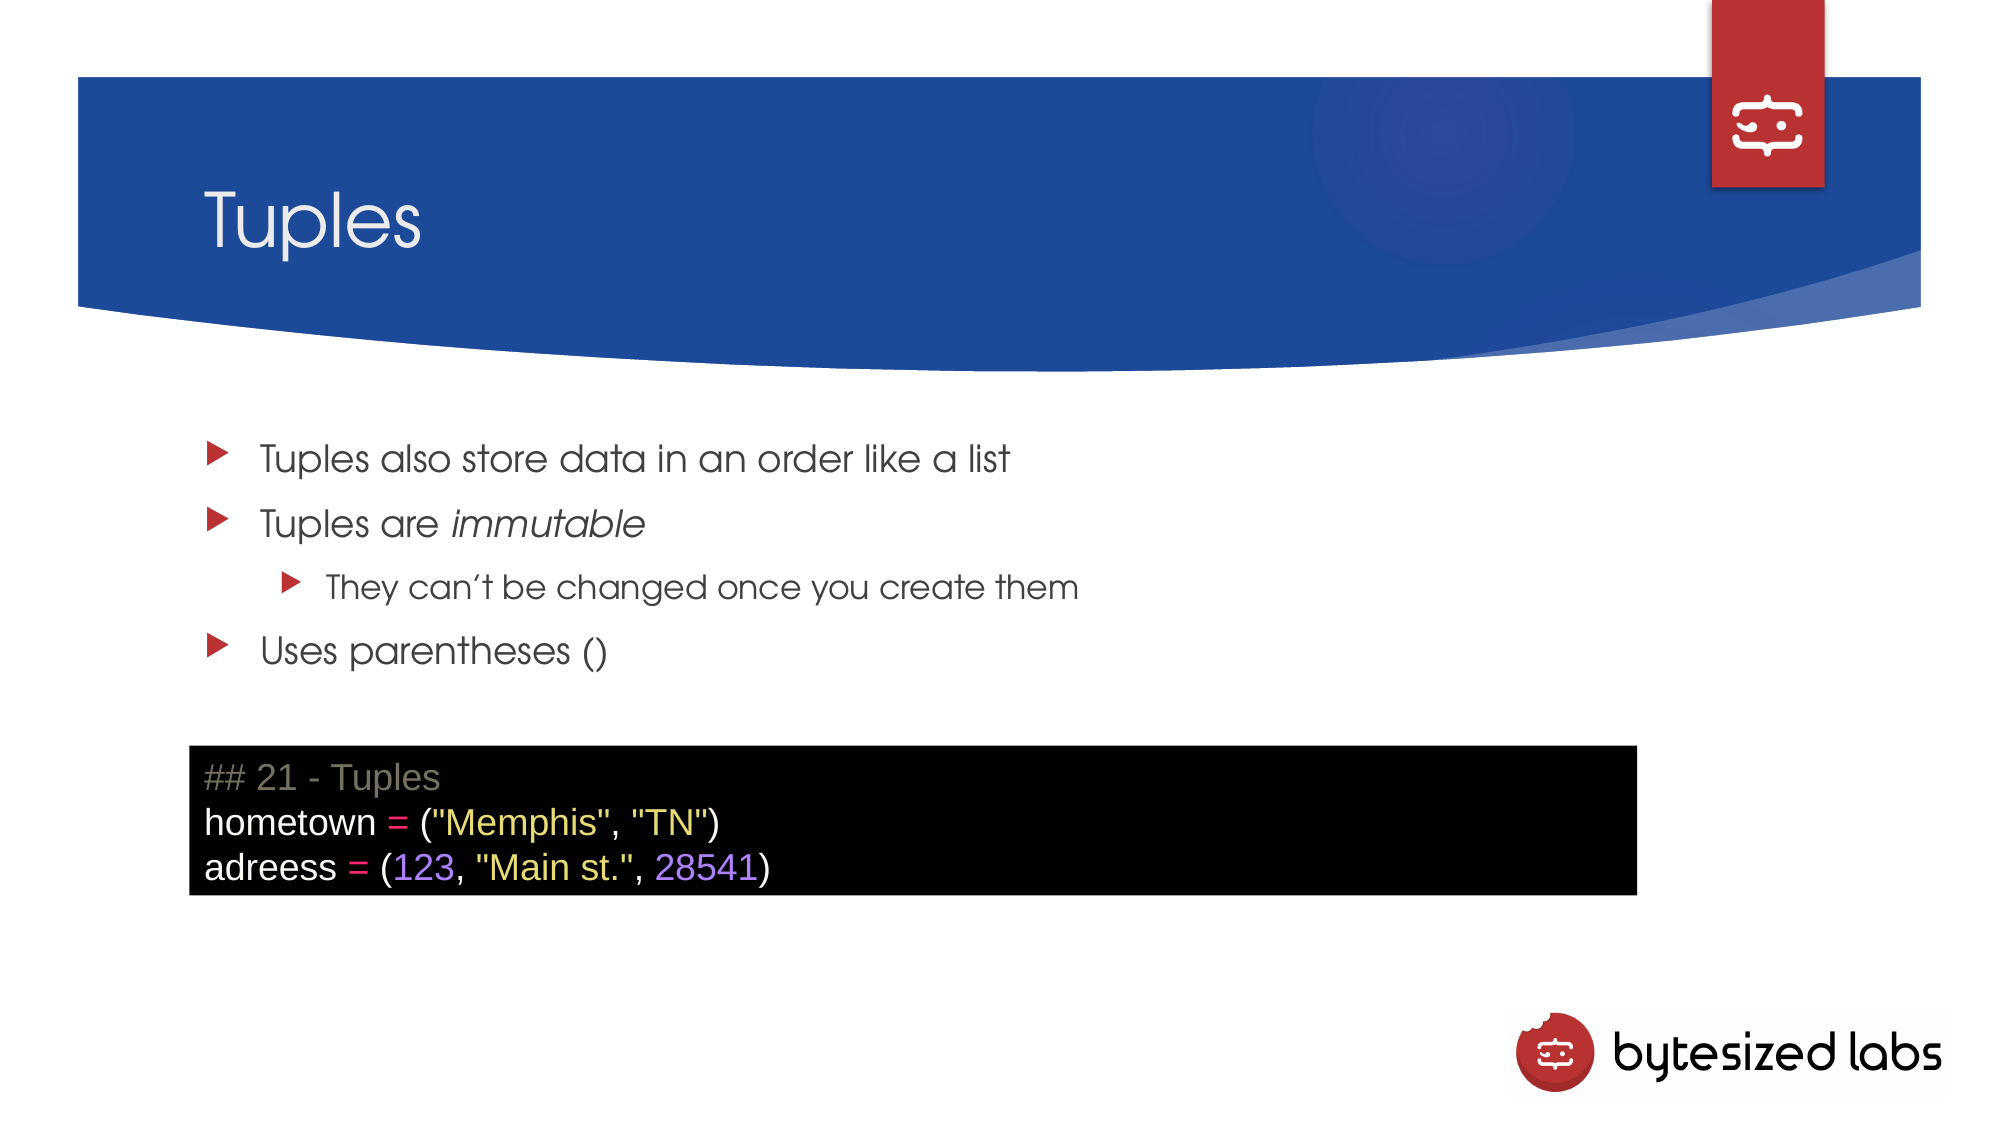

# Tuples
Tuples also store data in an order like a list
Tuples are immutable
They can’t be changed once you create them
Uses parentheses ()
## 21 - Tuples
hometown = ("Memphis", "TN")
adreess = (123, "Main st.", 28541)